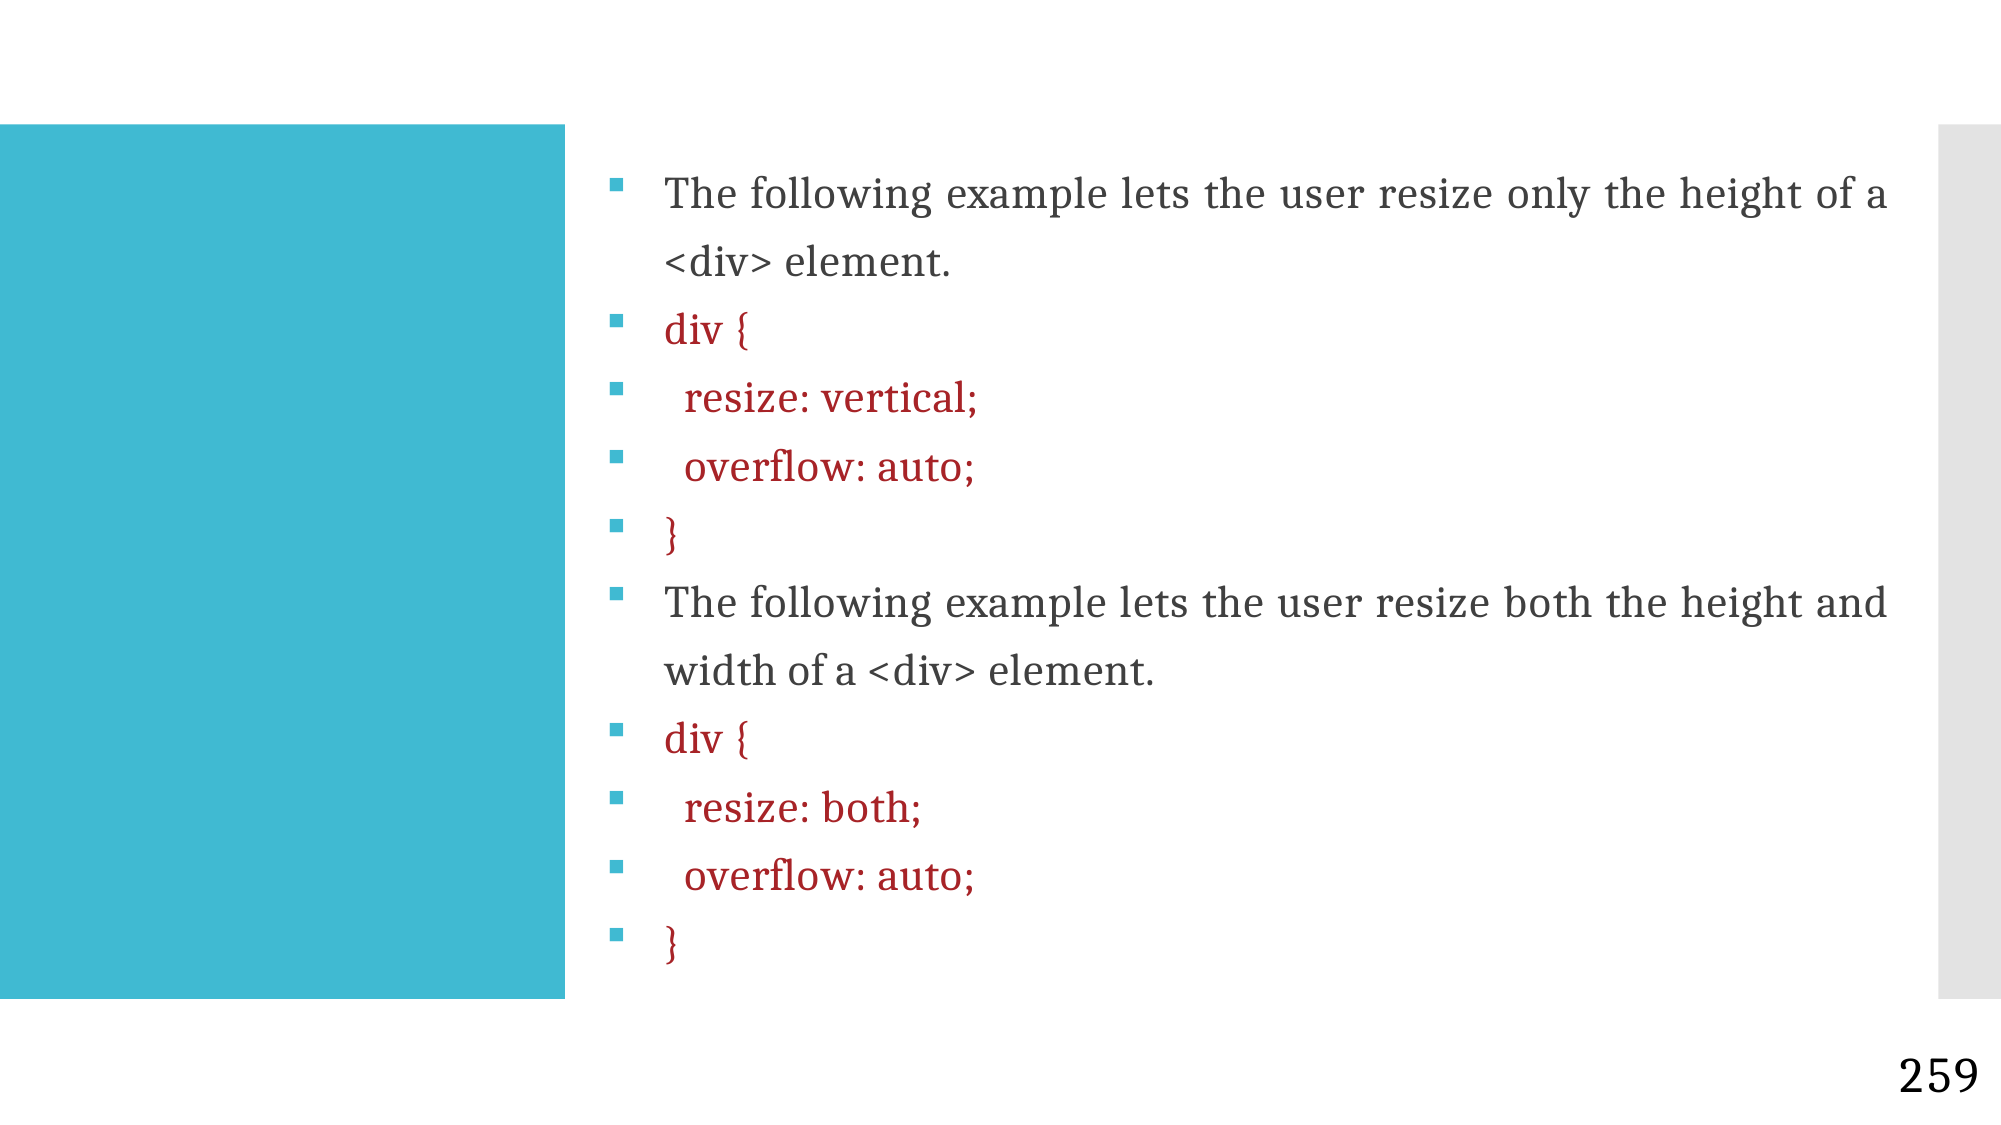

The following example lets the user resize only the height of a <div> element.
div {
  resize: vertical;
  overflow: auto;
}
The following example lets the user resize both the height and width of a <div> element.
div {
  resize: both;
  overflow: auto;
}
#
259